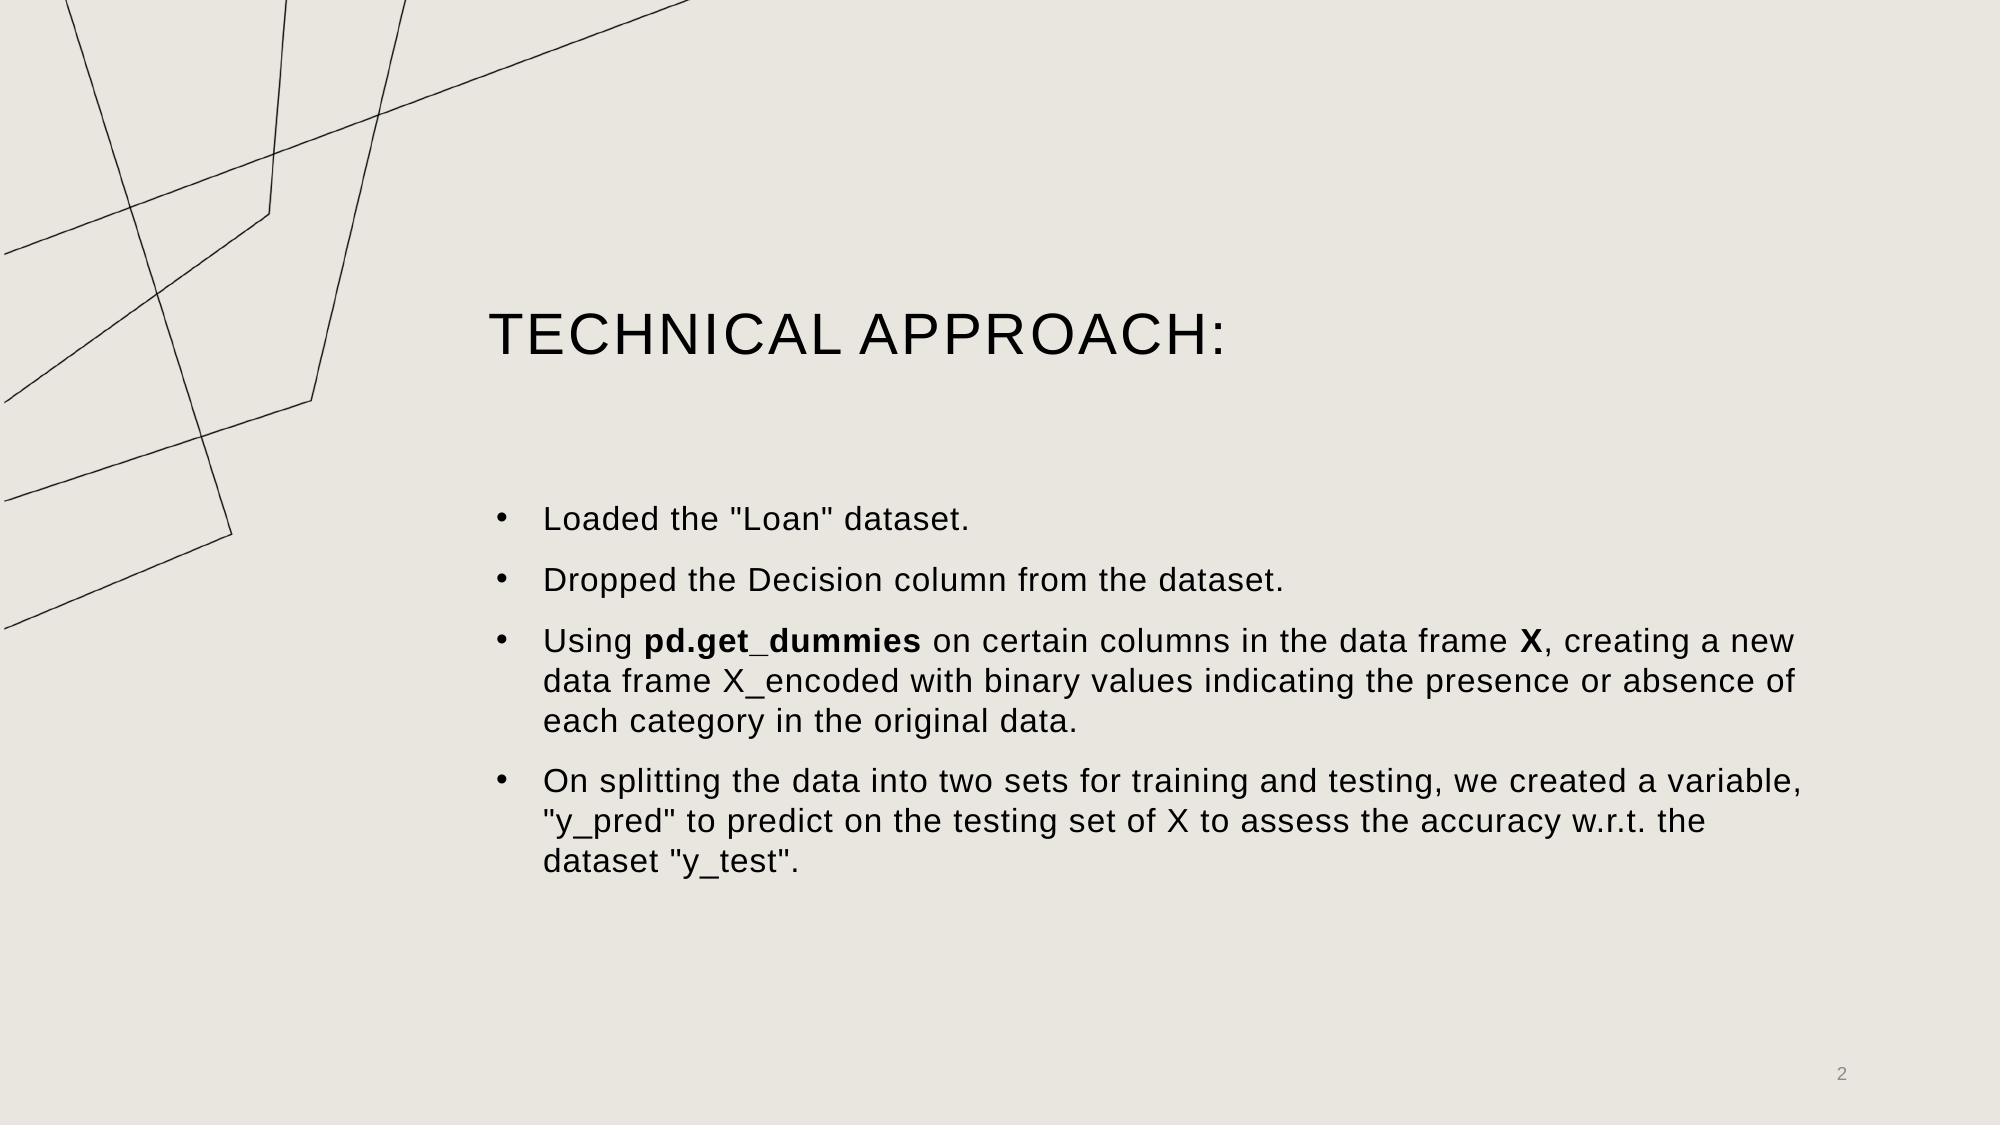

# Technical approach:
Loaded the "Loan" dataset.
Dropped the Decision column from the dataset.
Using pd.get_dummies on certain columns in the data frame X, creating a new data frame X_encoded with binary values indicating the presence or absence of each category in the original data.
On splitting the data into two sets for training and testing, we created a variable, "y_pred" to predict on the testing set of X to assess the accuracy w.r.t. the dataset "y_test".

2